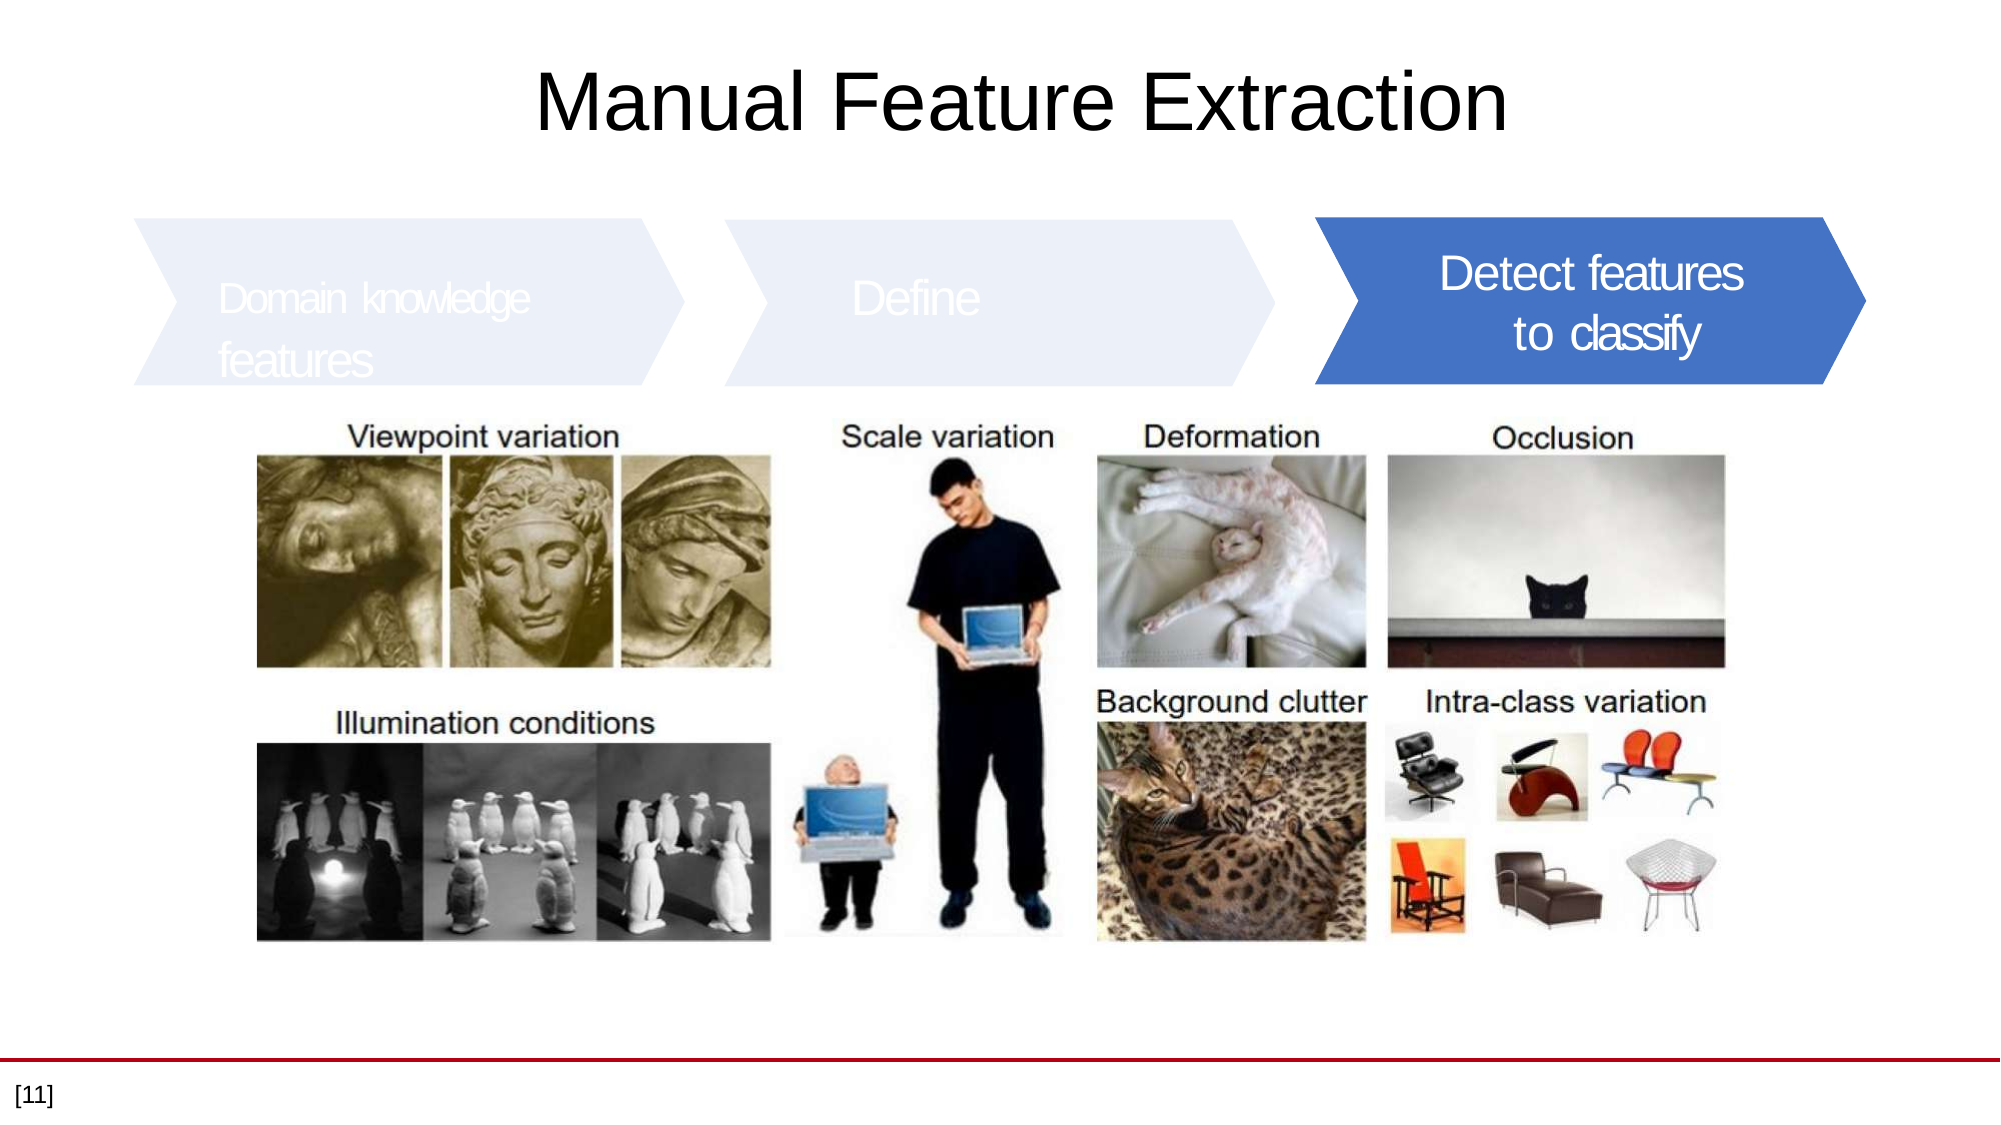

Manual Feature Extraction

Detect features  to classify
Domain knowledge	Define features

[11]